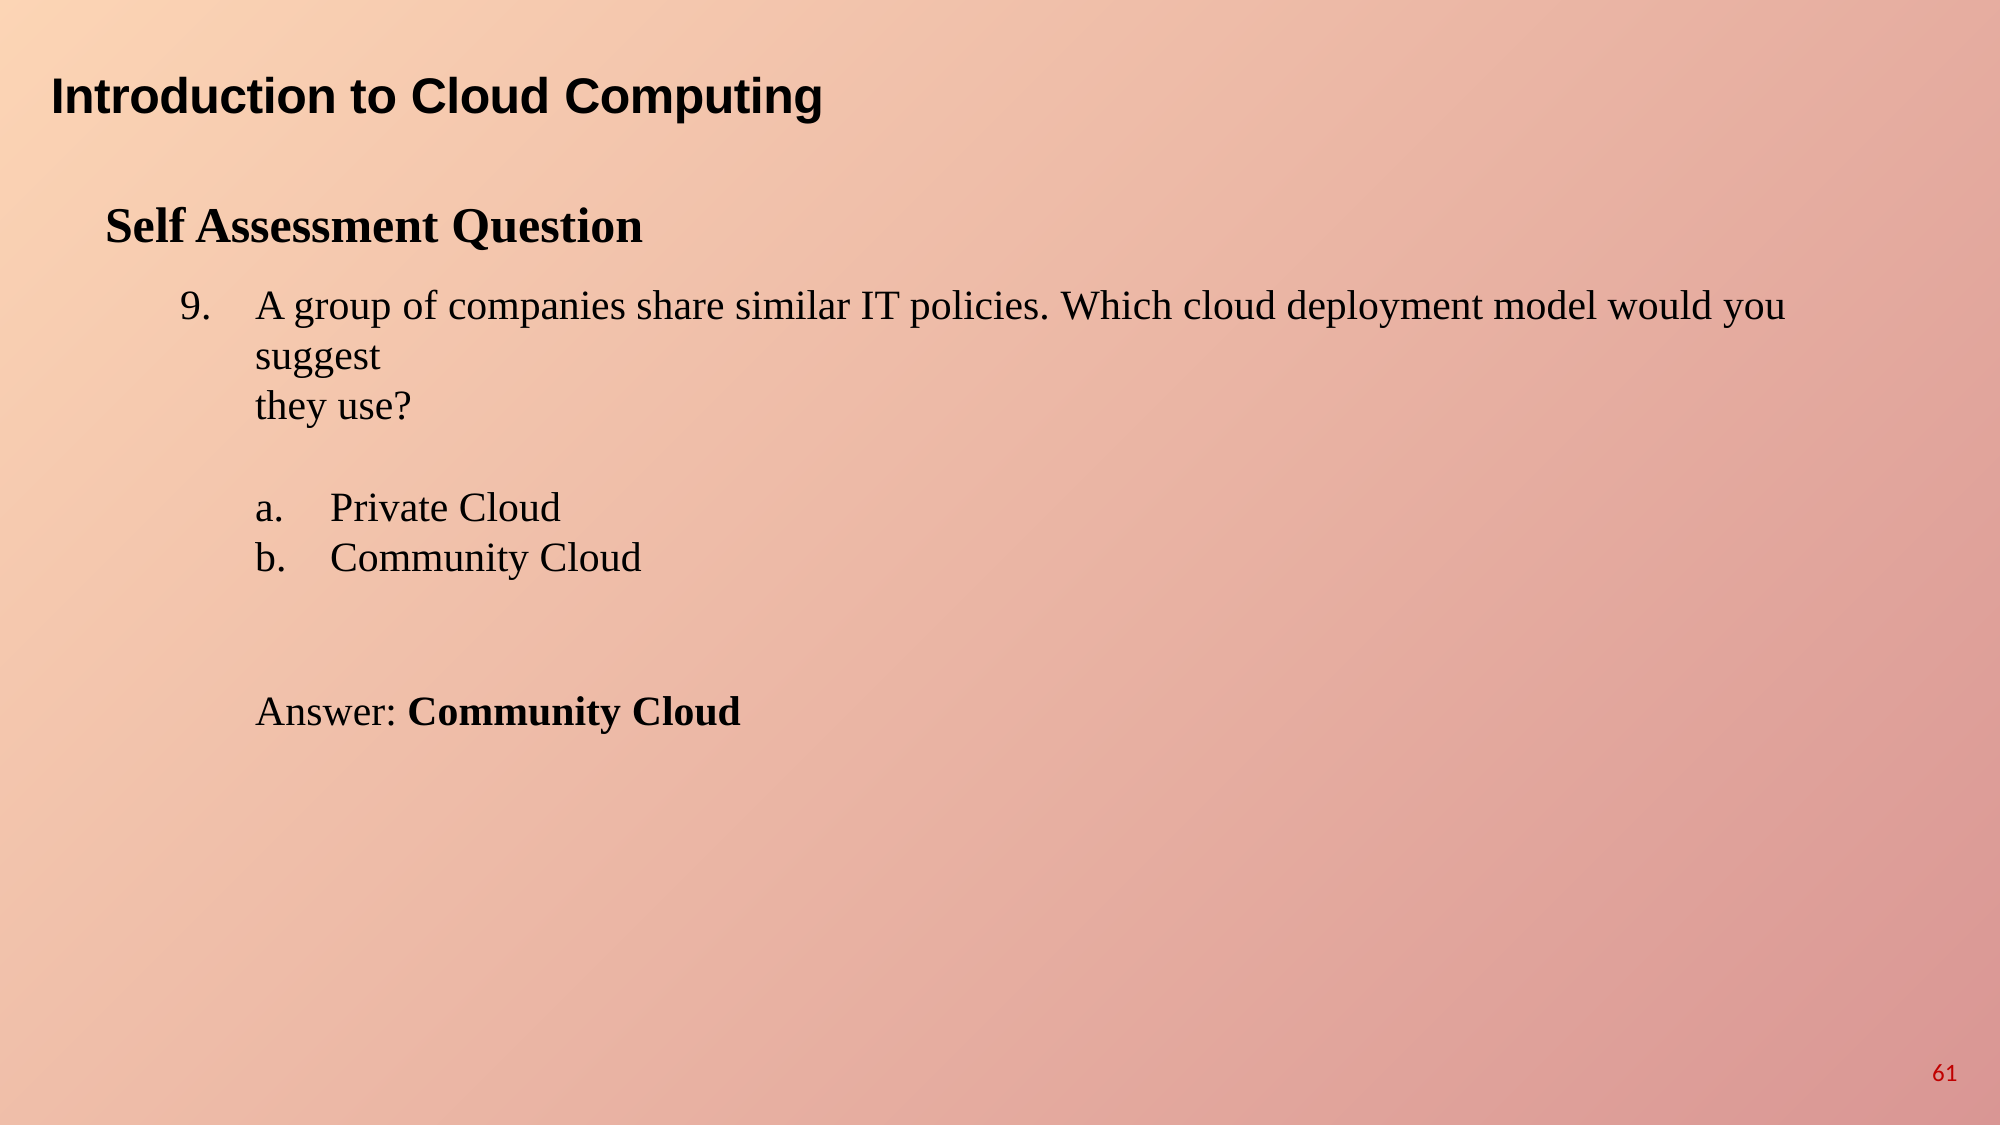

# Introduction to Cloud Computing
Self Assessment Question
A group of companies share similar IT policies. Which cloud deployment model would you suggest
they use?

Private Cloud
Community Cloud

Answer: Community Cloud
61